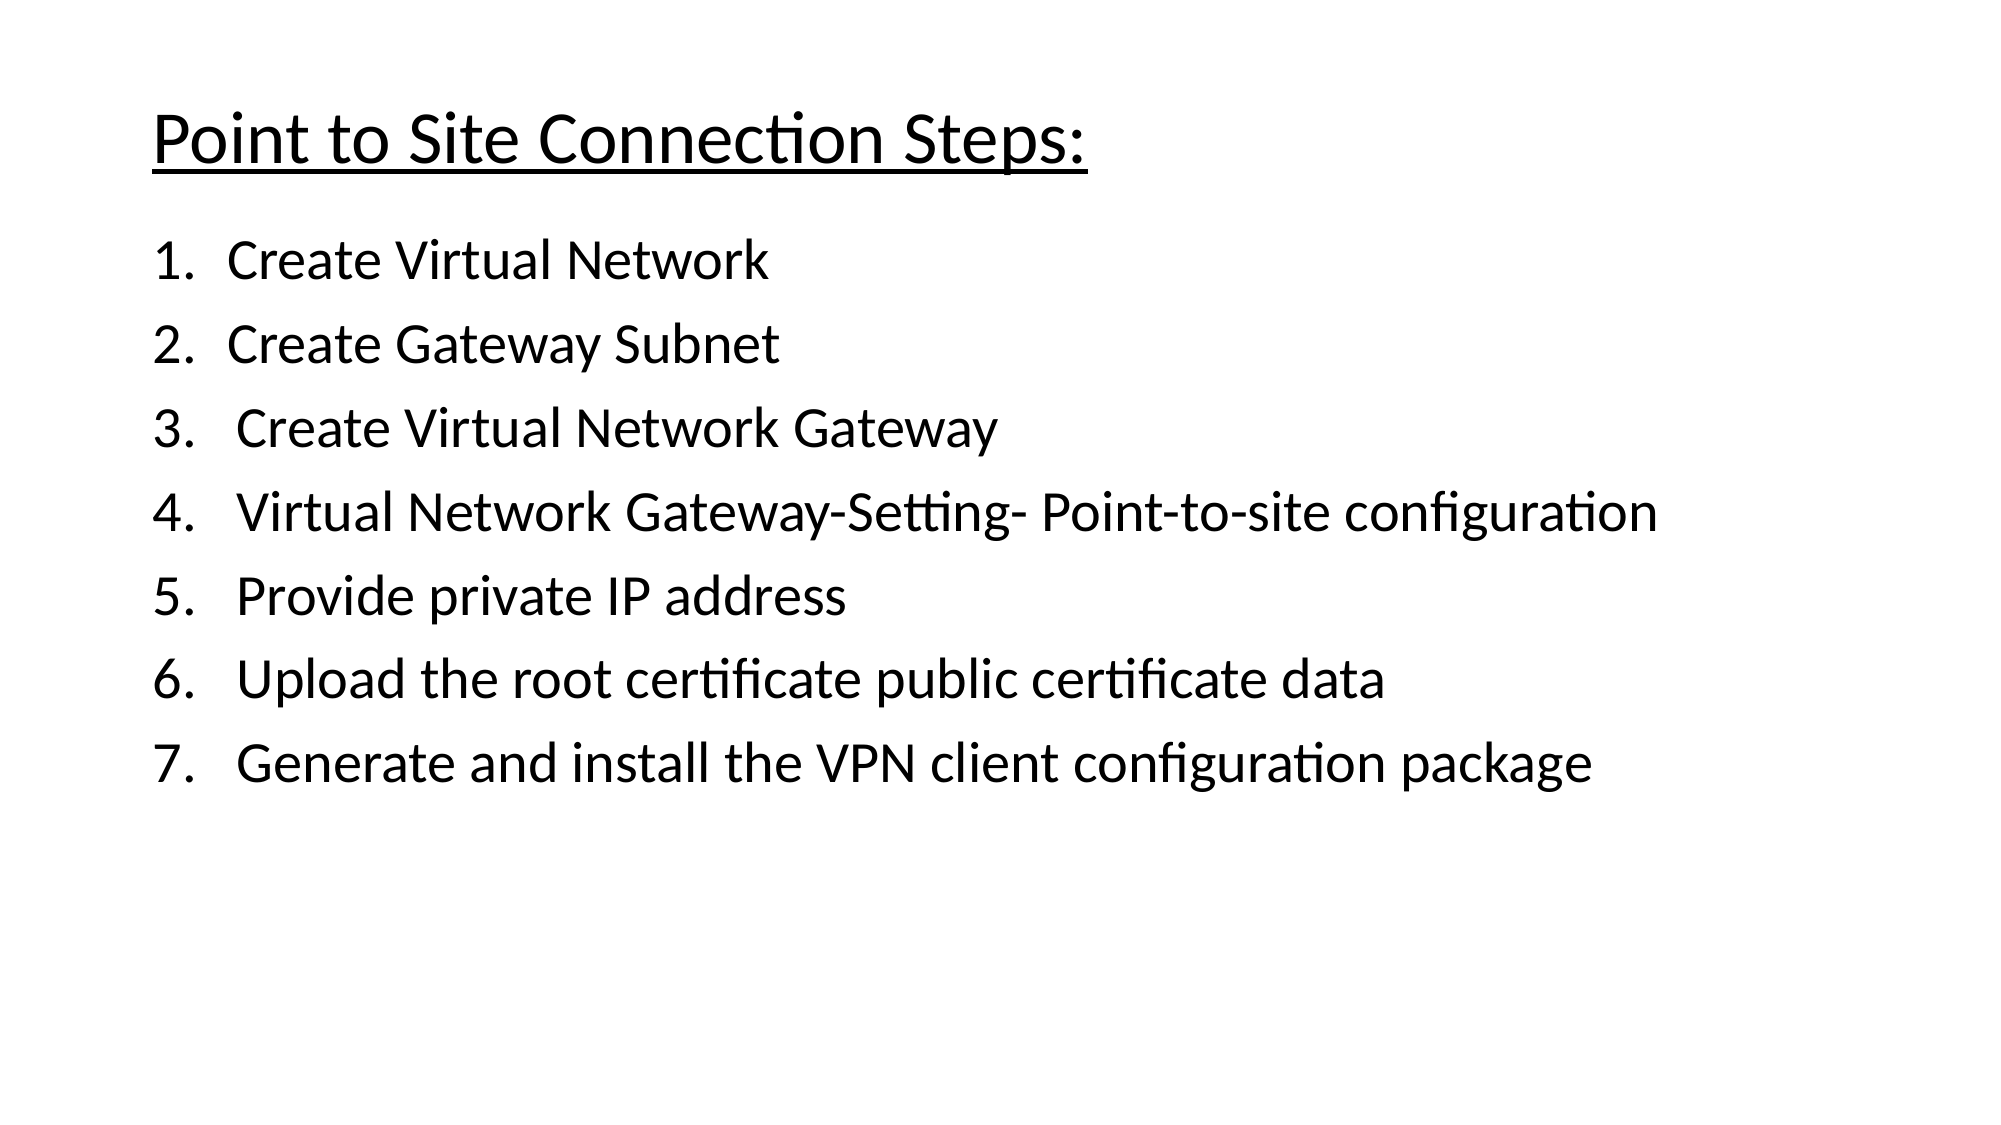

# Point to Site Connection Steps:
Create Virtual Network
Create Gateway Subnet
Create Virtual Network Gateway
Virtual Network Gateway-Setting- Point-to-site configuration
Provide private IP address
Upload the root certificate public certificate data
Generate and install the VPN client configuration package